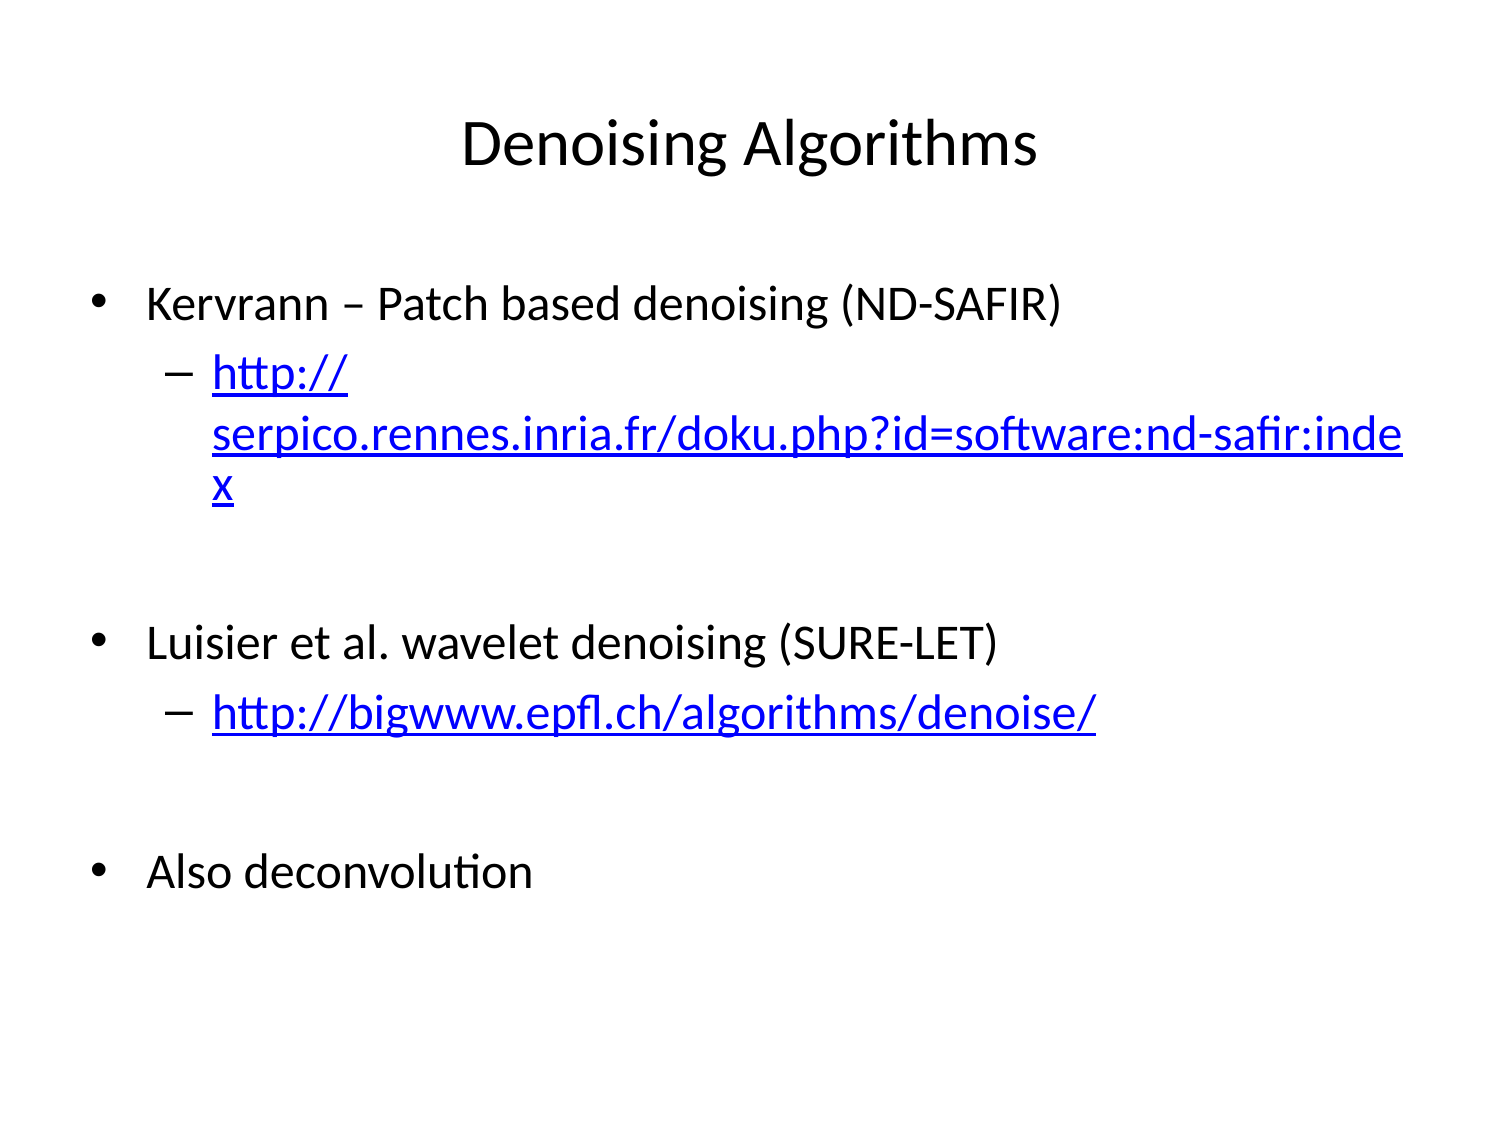

# Denoising Algorithms
Kervrann – Patch based denoising (ND-SAFIR)
http://serpico.rennes.inria.fr/doku.php?id=software:nd-safir:index

Luisier et al. wavelet denoising (SURE-LET)
http://bigwww.epfl.ch/algorithms/denoise/

Also deconvolution